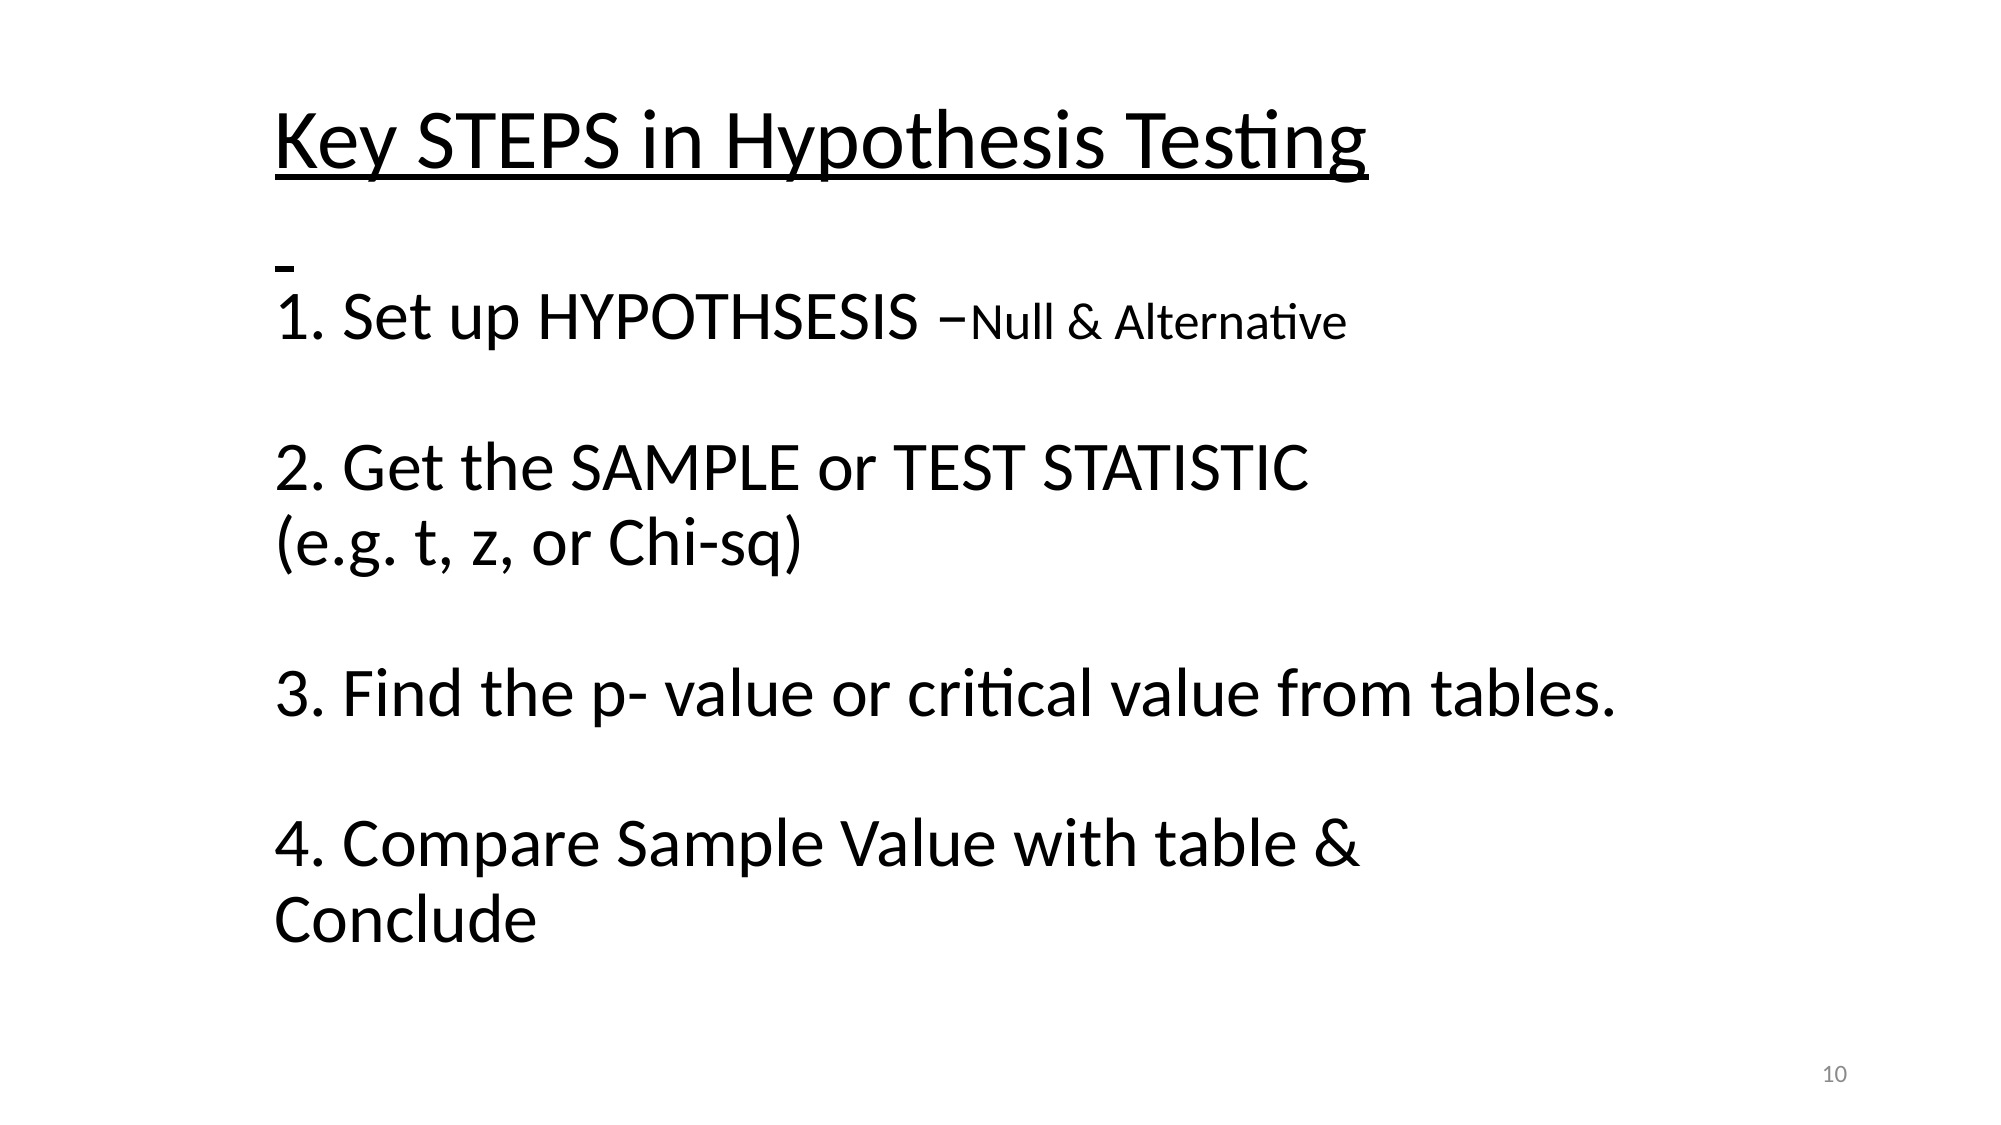

# Key STEPS in Hypothesis Testing 1. Set up HYPOTHSESIS –Null & Alternative 2. Get the SAMPLE or TEST STATISTIC (e.g. t, z, or Chi-sq) 3. Find the p- value or critical value from tables. 4. Compare Sample Value with table & Conclude
10